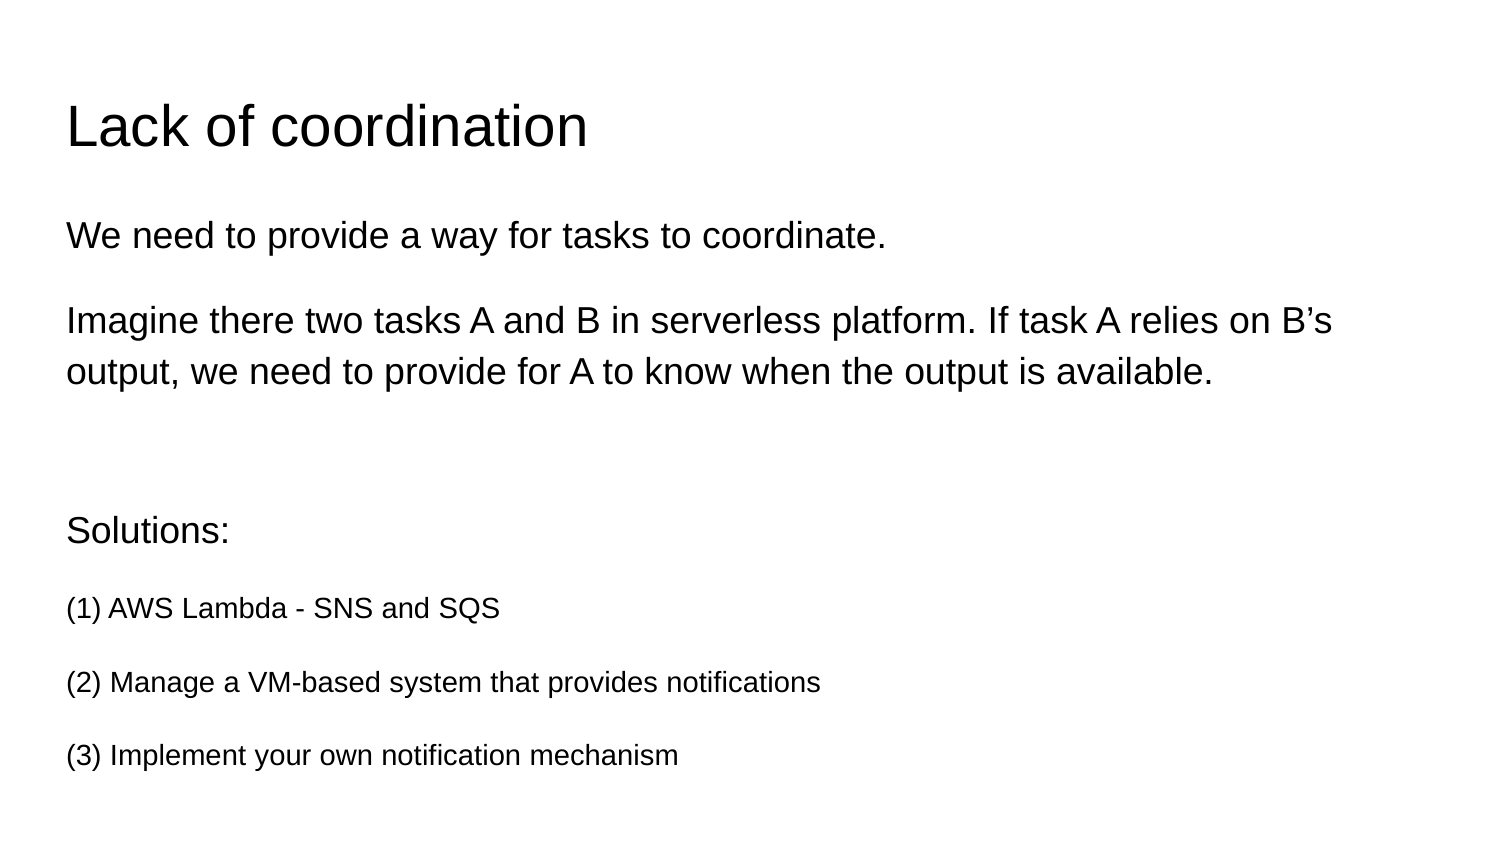

# Lack of coordination
We need to provide a way for tasks to coordinate.
Imagine there two tasks A and B in serverless platform. If task A relies on B’s output, we need to provide for A to know when the output is available.

Solutions:
(1) AWS Lambda - SNS and SQS
(2) Manage a VM-based system that provides notifications
(3) Implement your own notification mechanism